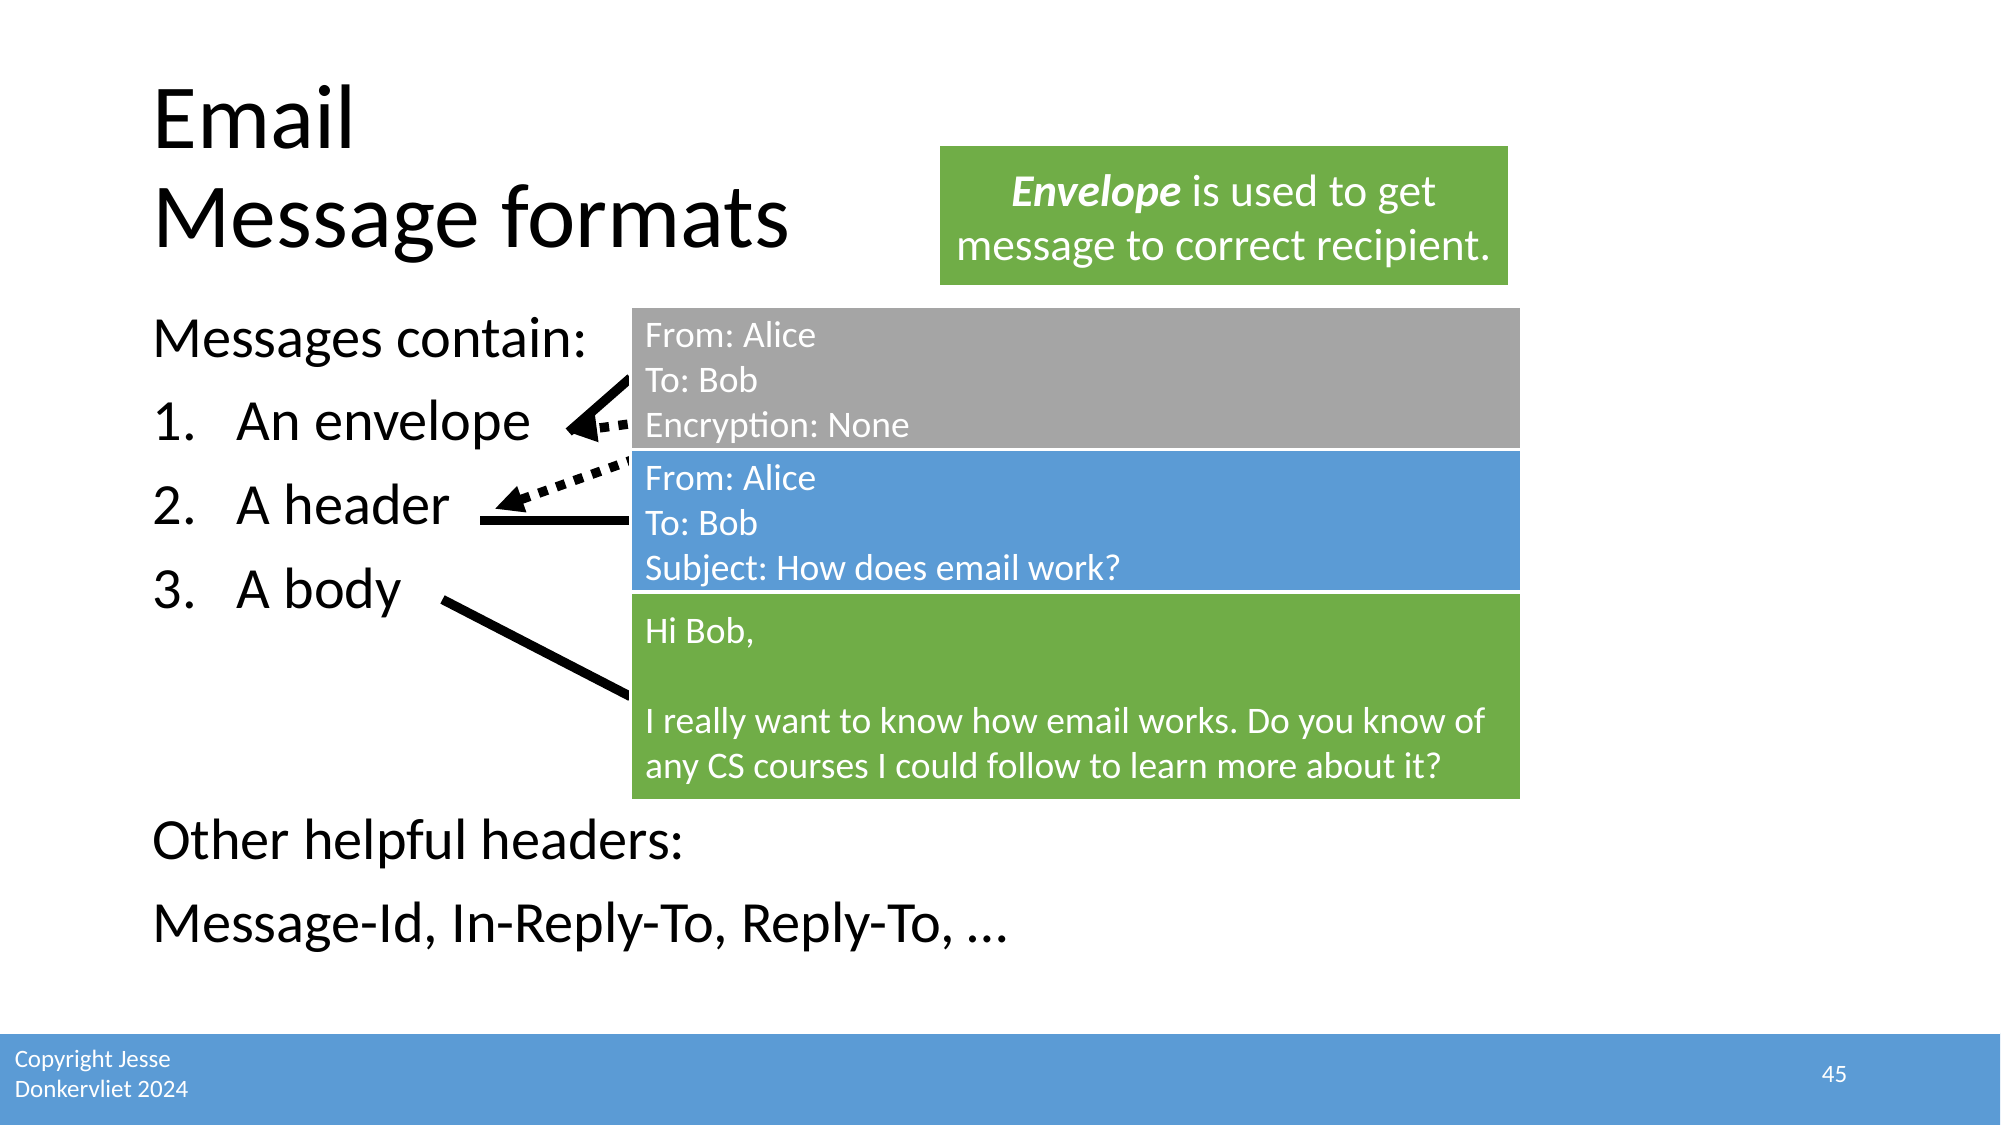

# Email Message formats
Envelope is used to get message to correct recipient.
Messages contain:
An envelope
A header
A body

Other helpful headers:
Message-Id, In-Reply-To, Reply-To, …

From: Alice
To: Bob
Encryption: None
Q: What is the difference between these two?
From: Alice
To: Bob
Subject: How does email work?
Hi Bob,

I really want to know how email works. Do you know of any CS courses I could follow to learn more about it?

45